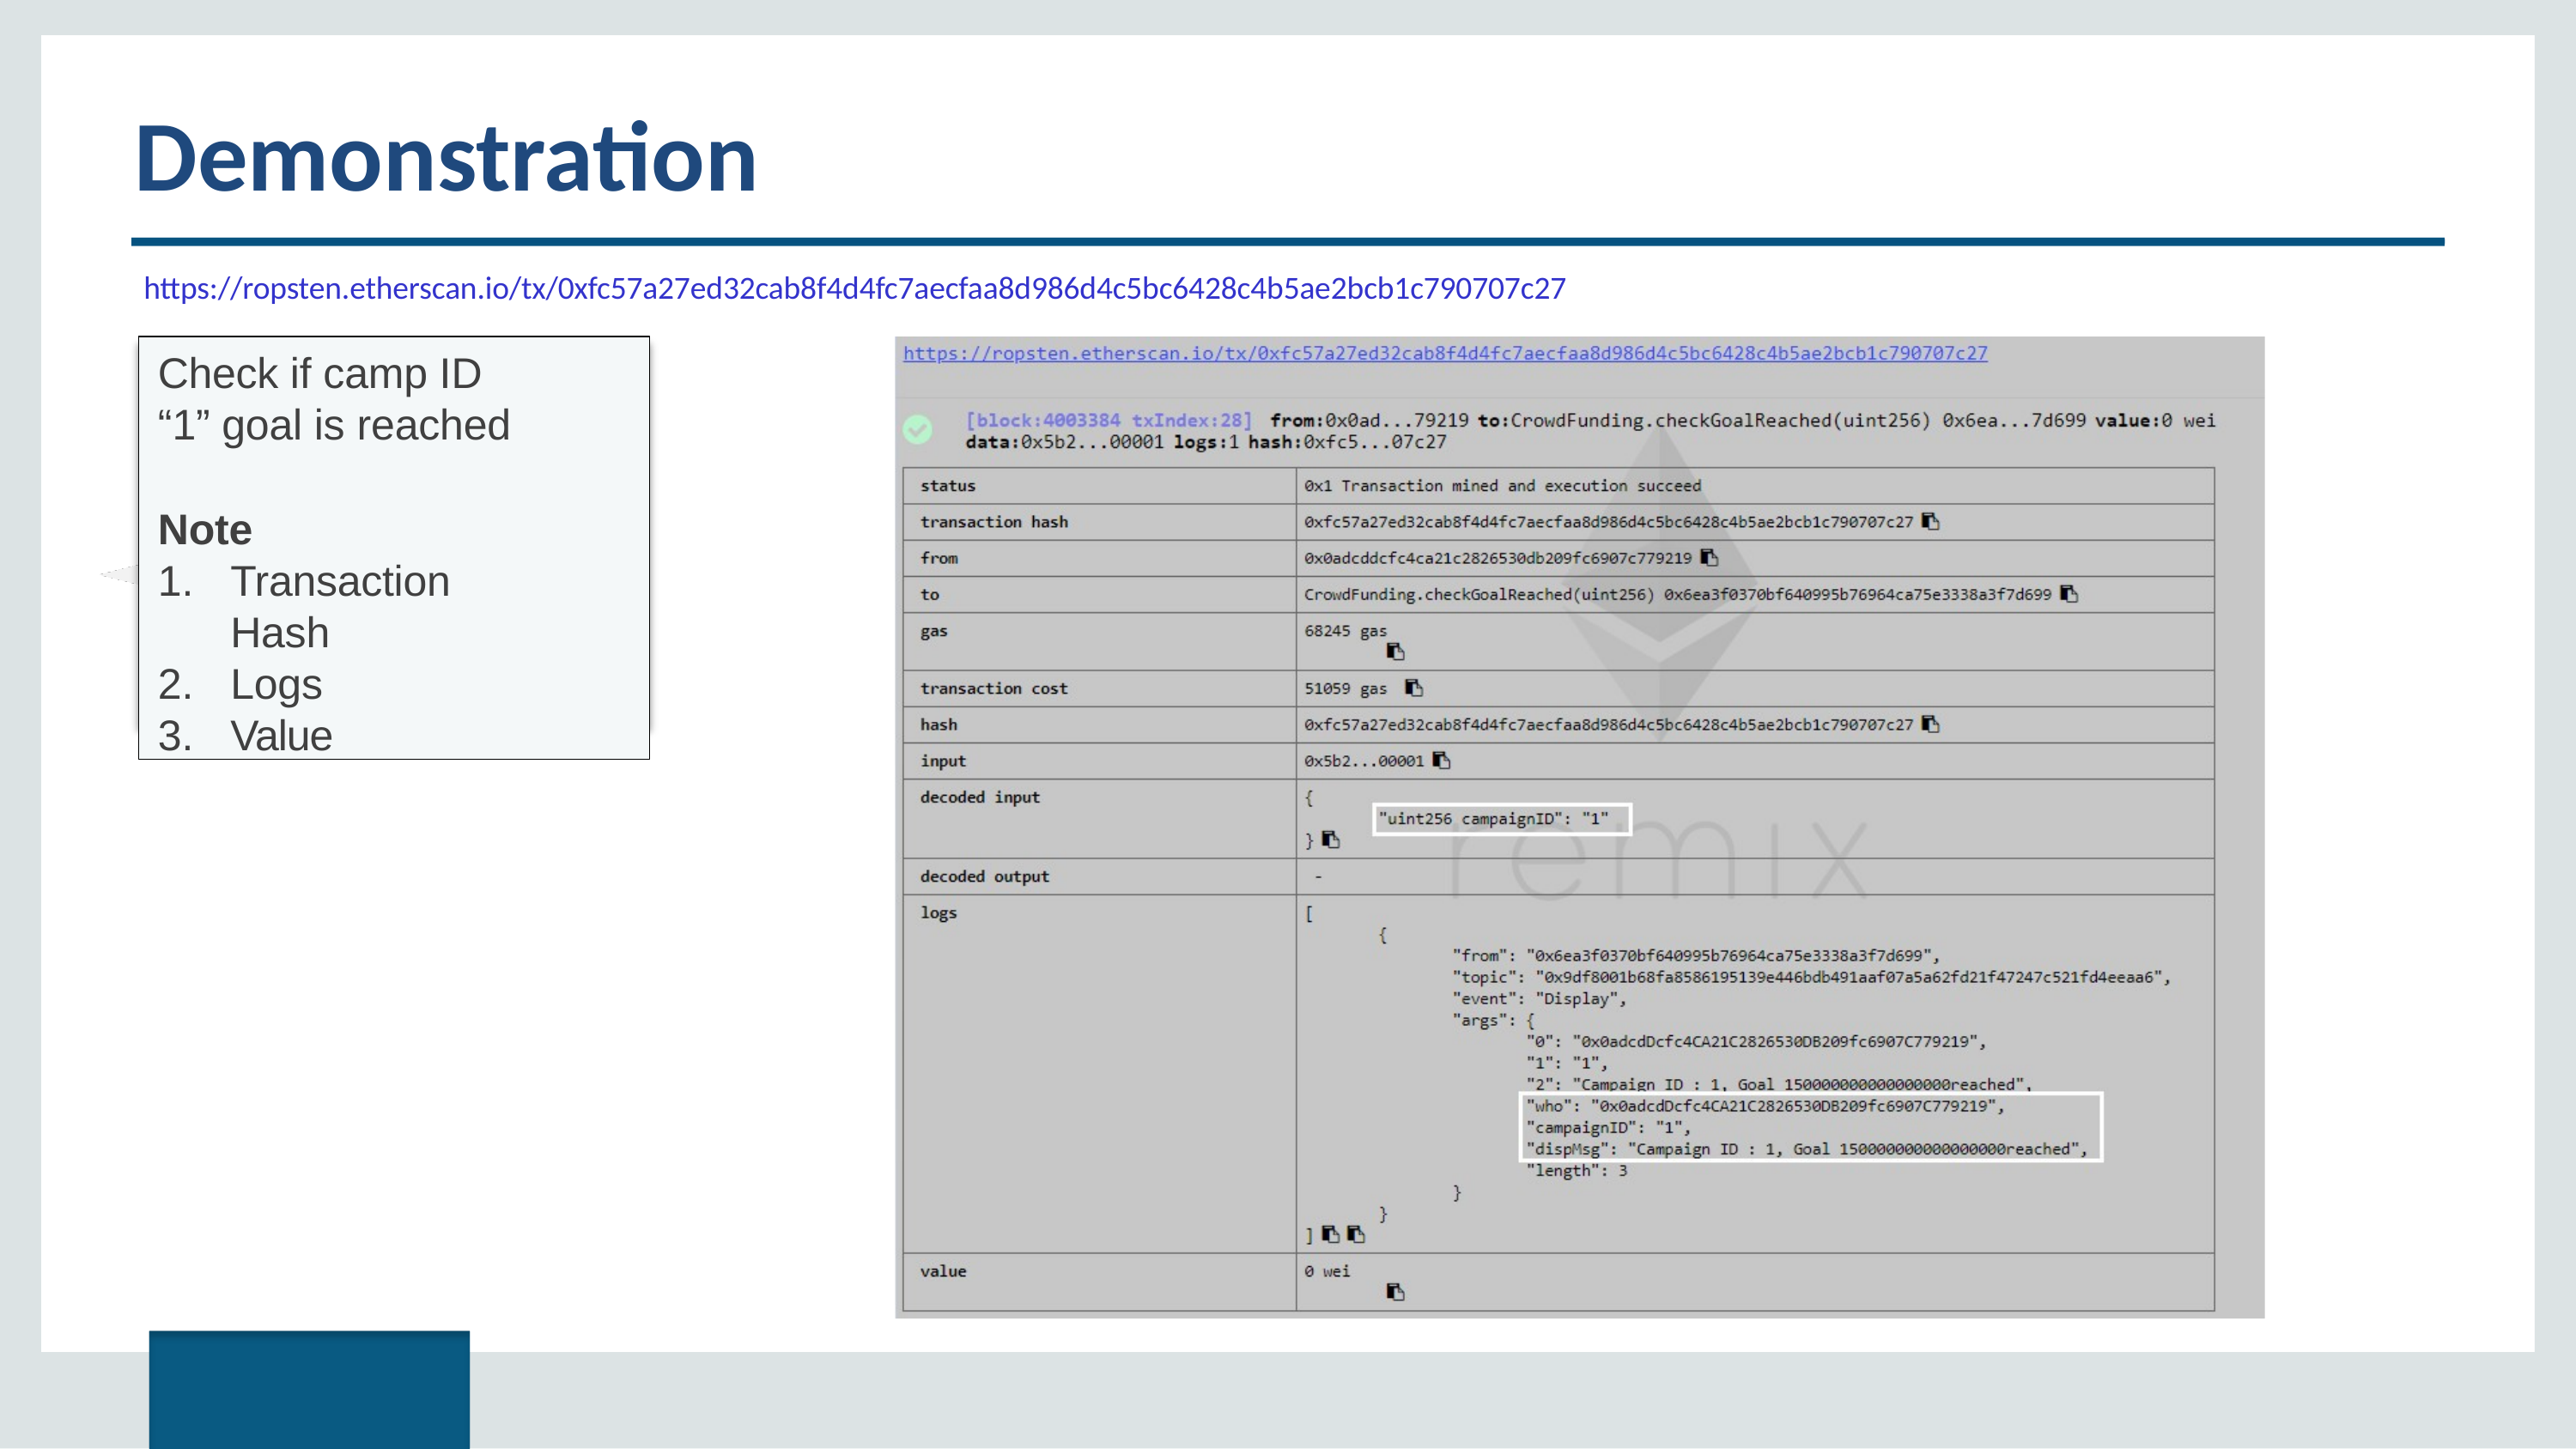

# Demonstration

https://ropsten.etherscan.io/tx/0xfc57a27ed32cab8f4d4fc7aecfaa8d986d4c5bc6428c4b5ae2bcb1c790707c27

Check if camp ID  “1” goal is reached

Note
Transaction Hash
Logs
Value